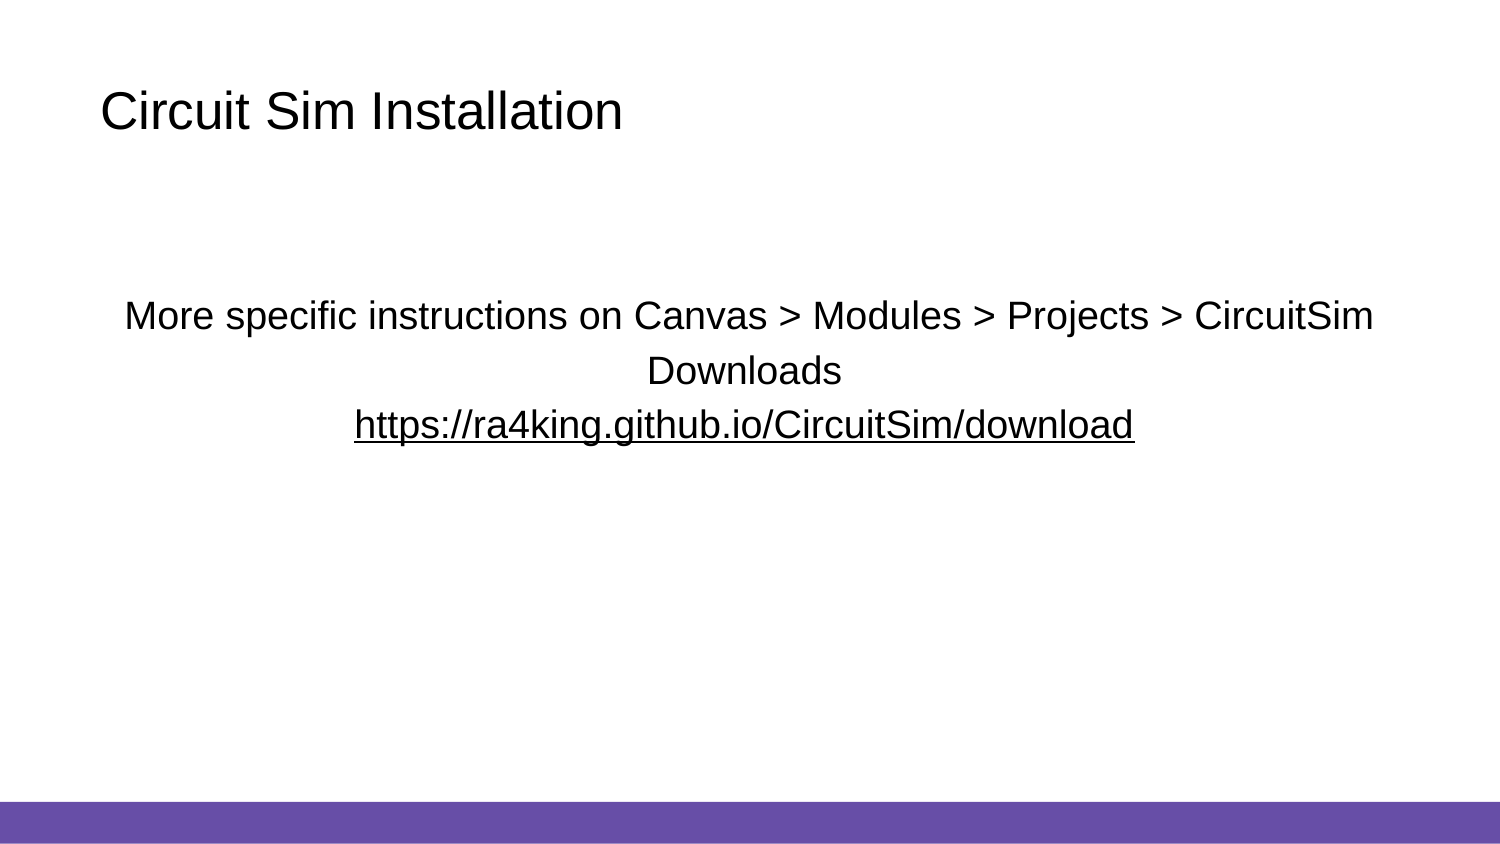

# Circuit Sim Installation
More specific instructions on Canvas > Modules > Projects > CircuitSim Downloads
https://ra4king.github.io/CircuitSim/download